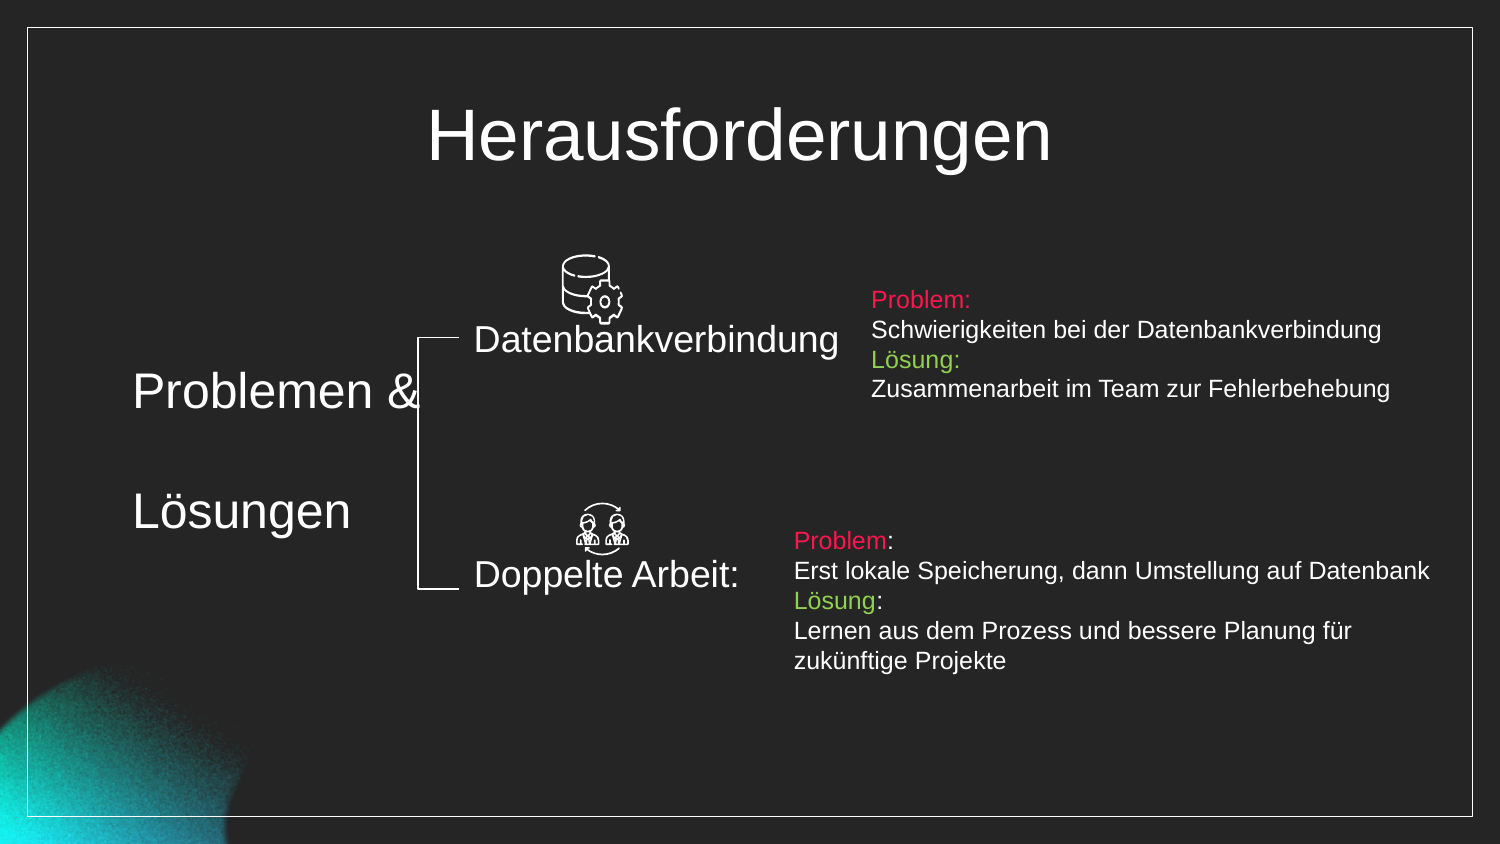

# Herausforderungen

Problem:
Schwierigkeiten bei der Datenbankverbindung
Lösung:
Zusammenarbeit im Team zur Fehlerbehebung
Datenbankverbindung
Problemen &
Lösungen

Problem:
Erst lokale Speicherung, dann Umstellung auf Datenbank
Lösung:
Lernen aus dem Prozess und bessere Planung für zukünftige Projekte
Doppelte Arbeit: